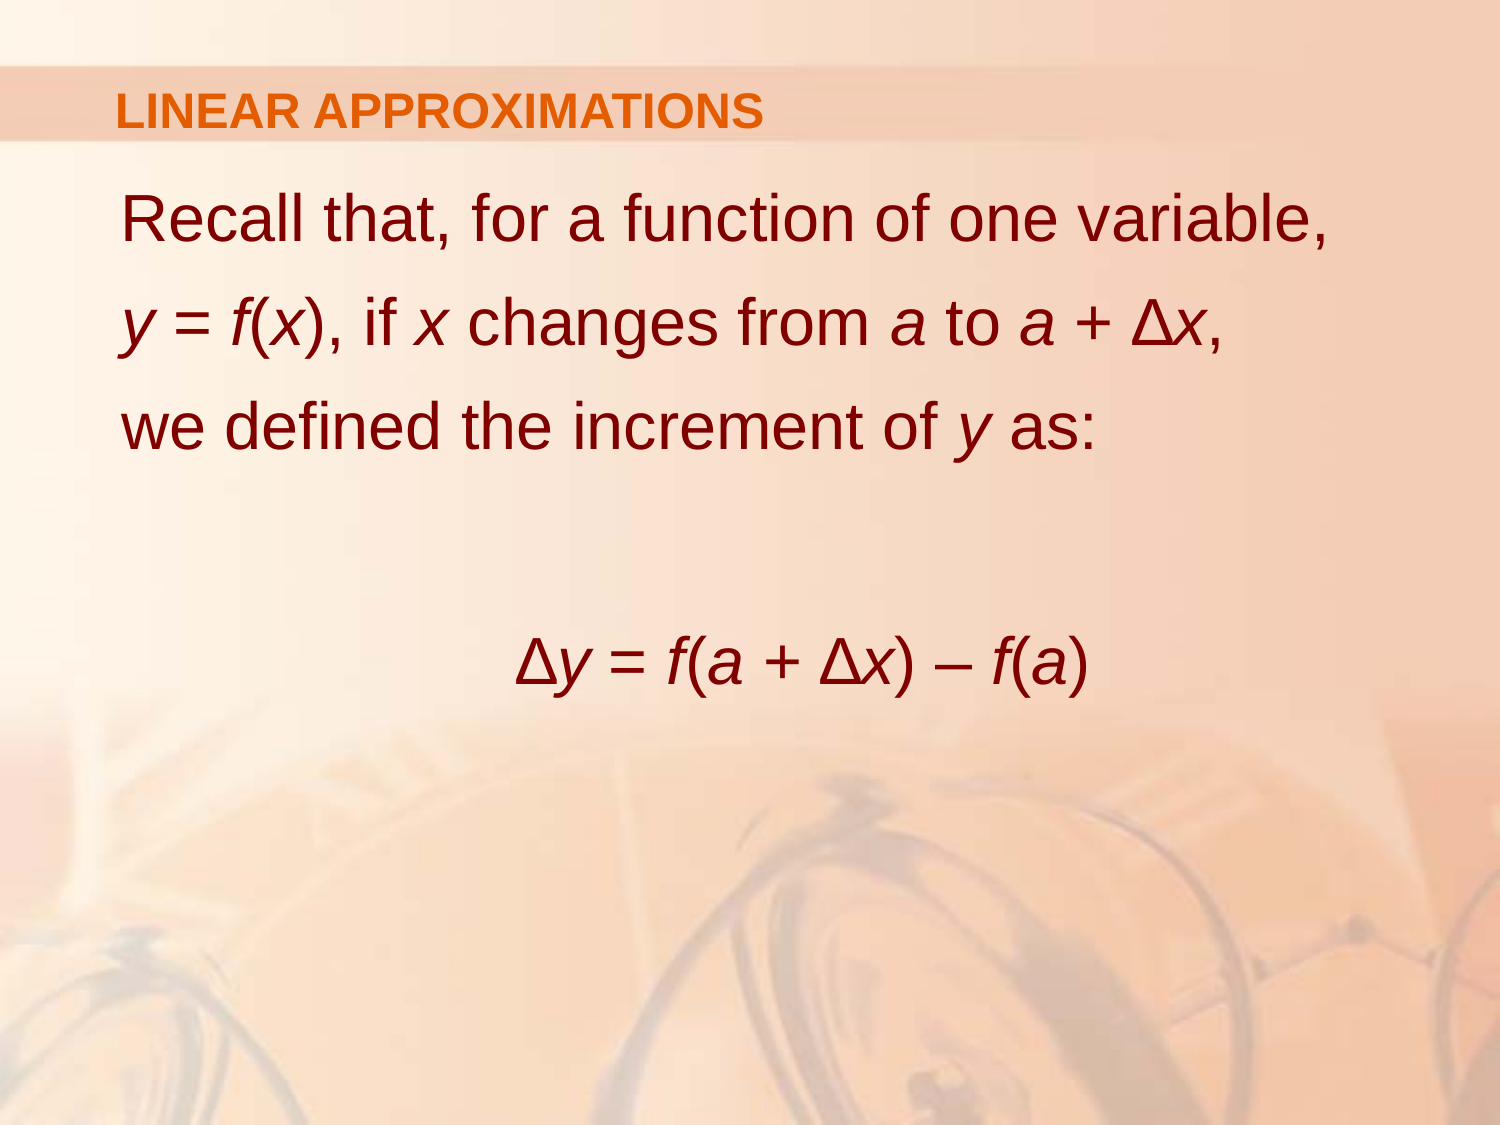

# LINEAR APPROXIMATIONS
Recall that, for a function of one variable,
y = f(x), if x changes from a to a + ∆x,
we defined the increment of y as:

∆y = f(a + ∆x) – f(a)